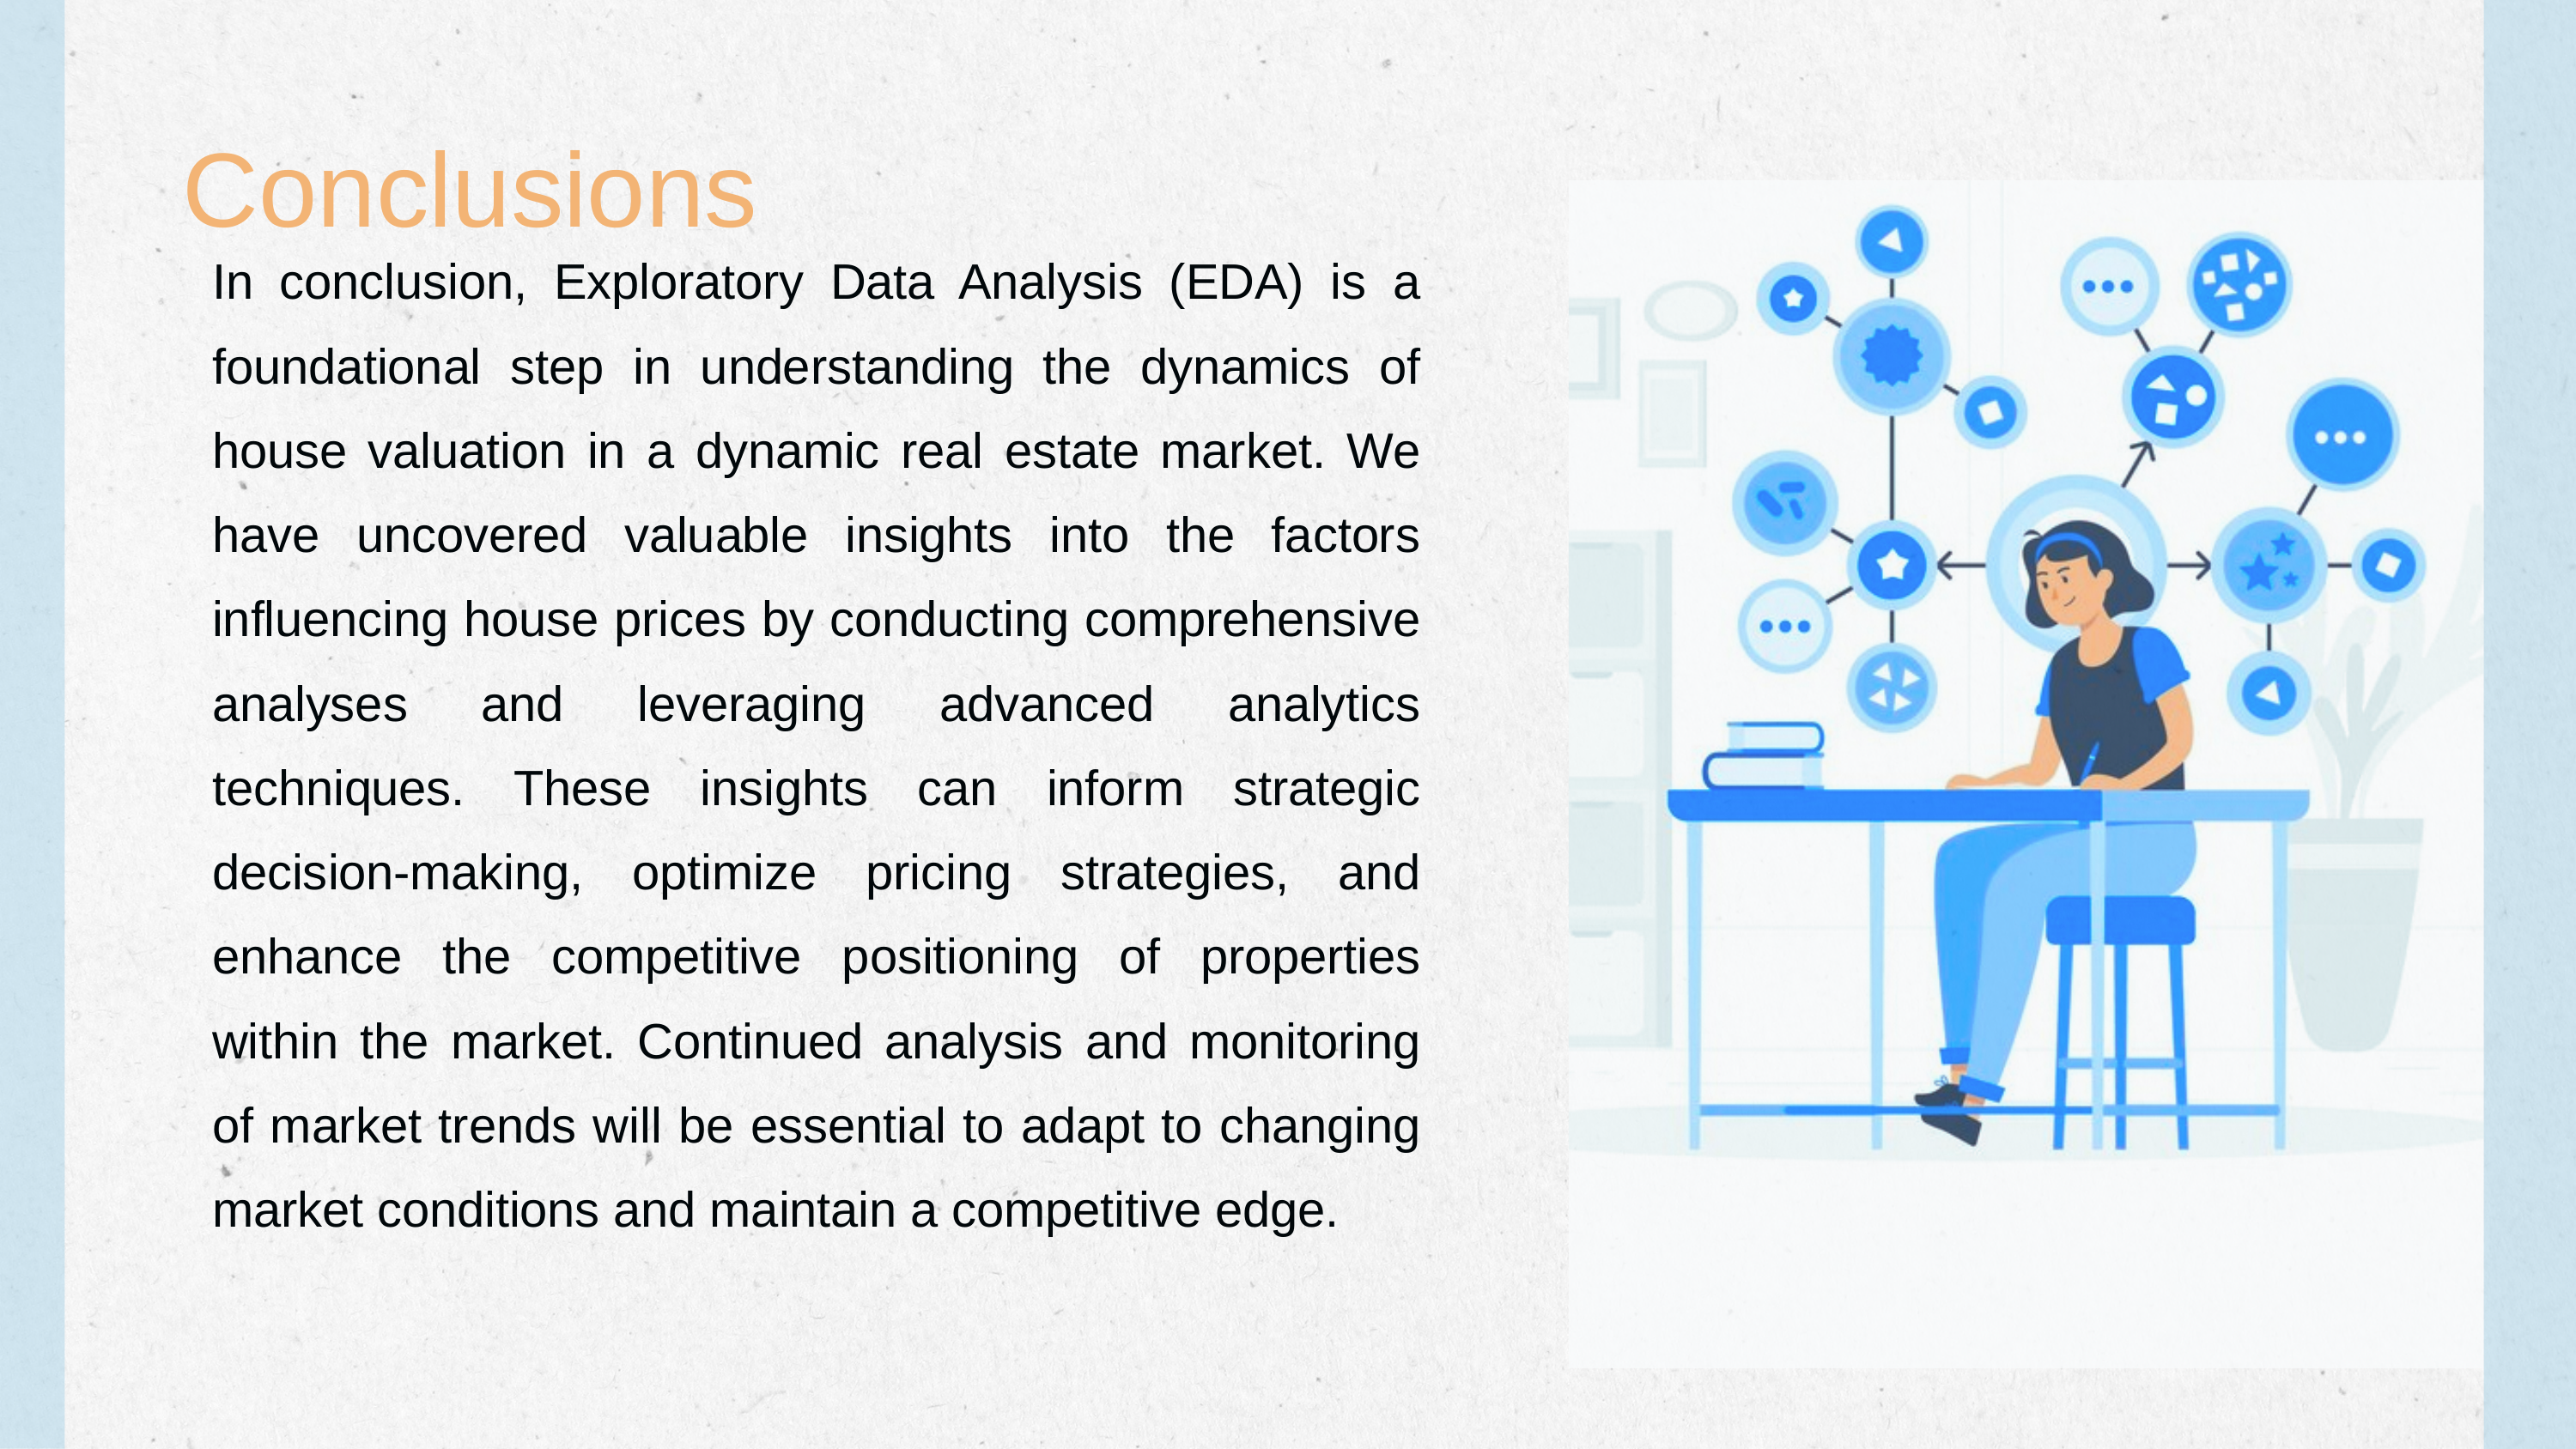

Conclusions

In conclusion, Exploratory Data Analysis (EDA) is a foundational step in understanding the dynamics of house valuation in a dynamic real estate market. We have uncovered valuable insights into the factors influencing house prices by conducting comprehensive analyses and leveraging advanced analytics techniques. These insights can inform strategic decision-making, optimize pricing strategies, and enhance the competitive positioning of properties within the market. Continued analysis and monitoring of market trends will be essential to adapt to changing market conditions and maintain a competitive edge.